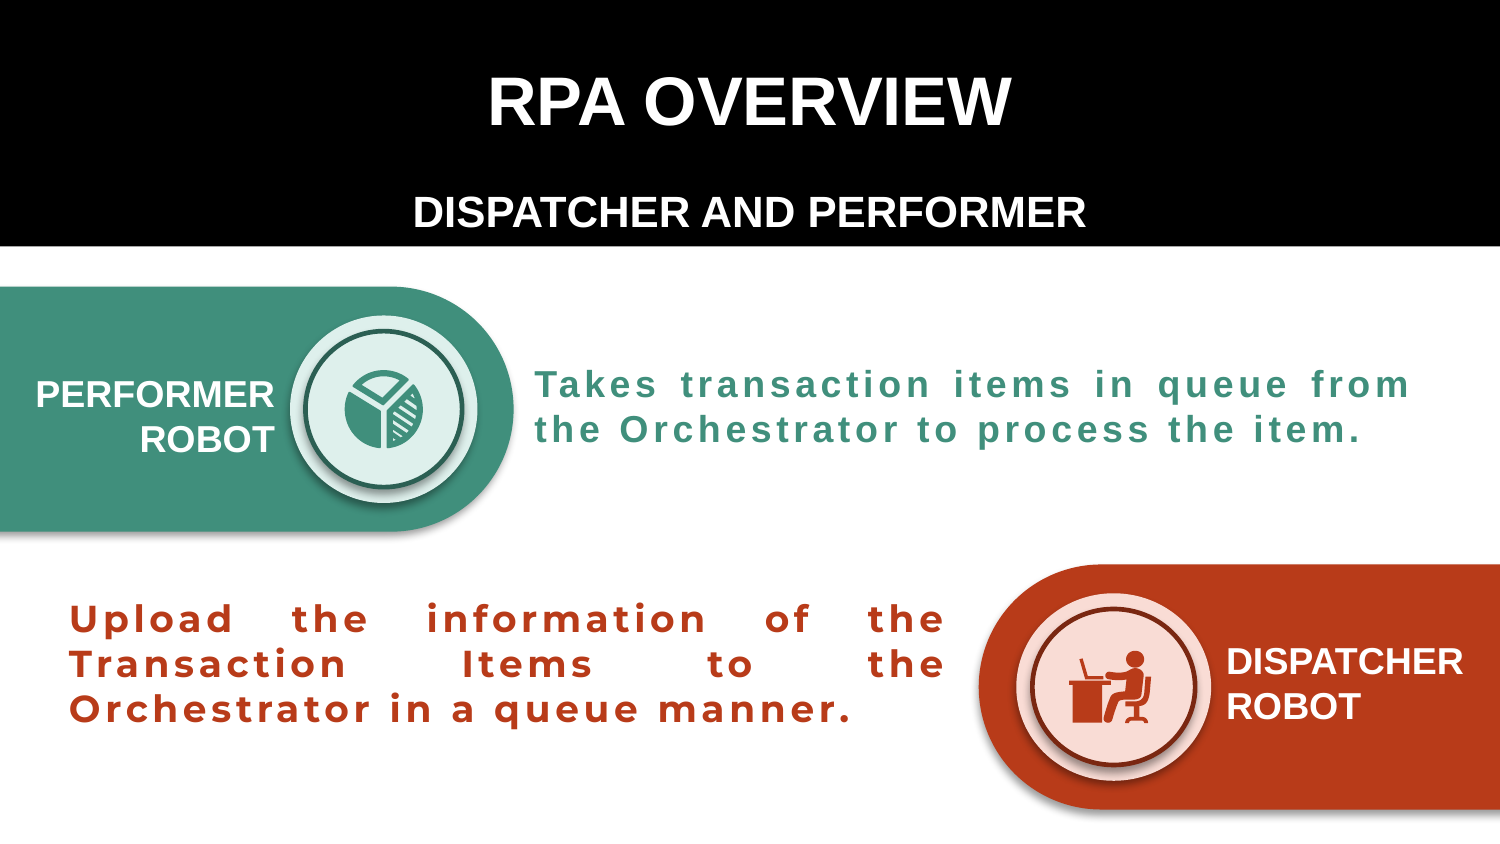

#
RPA OVERVIEW

DISPATCHER AND PERFORMER
Takes transaction items in queue from the Orchestrator to process the item.
PERFORMER ROBOT

Upload the information of the Transaction Items to the Orchestrator in a queue manner.
DISPATCHER
ROBOT